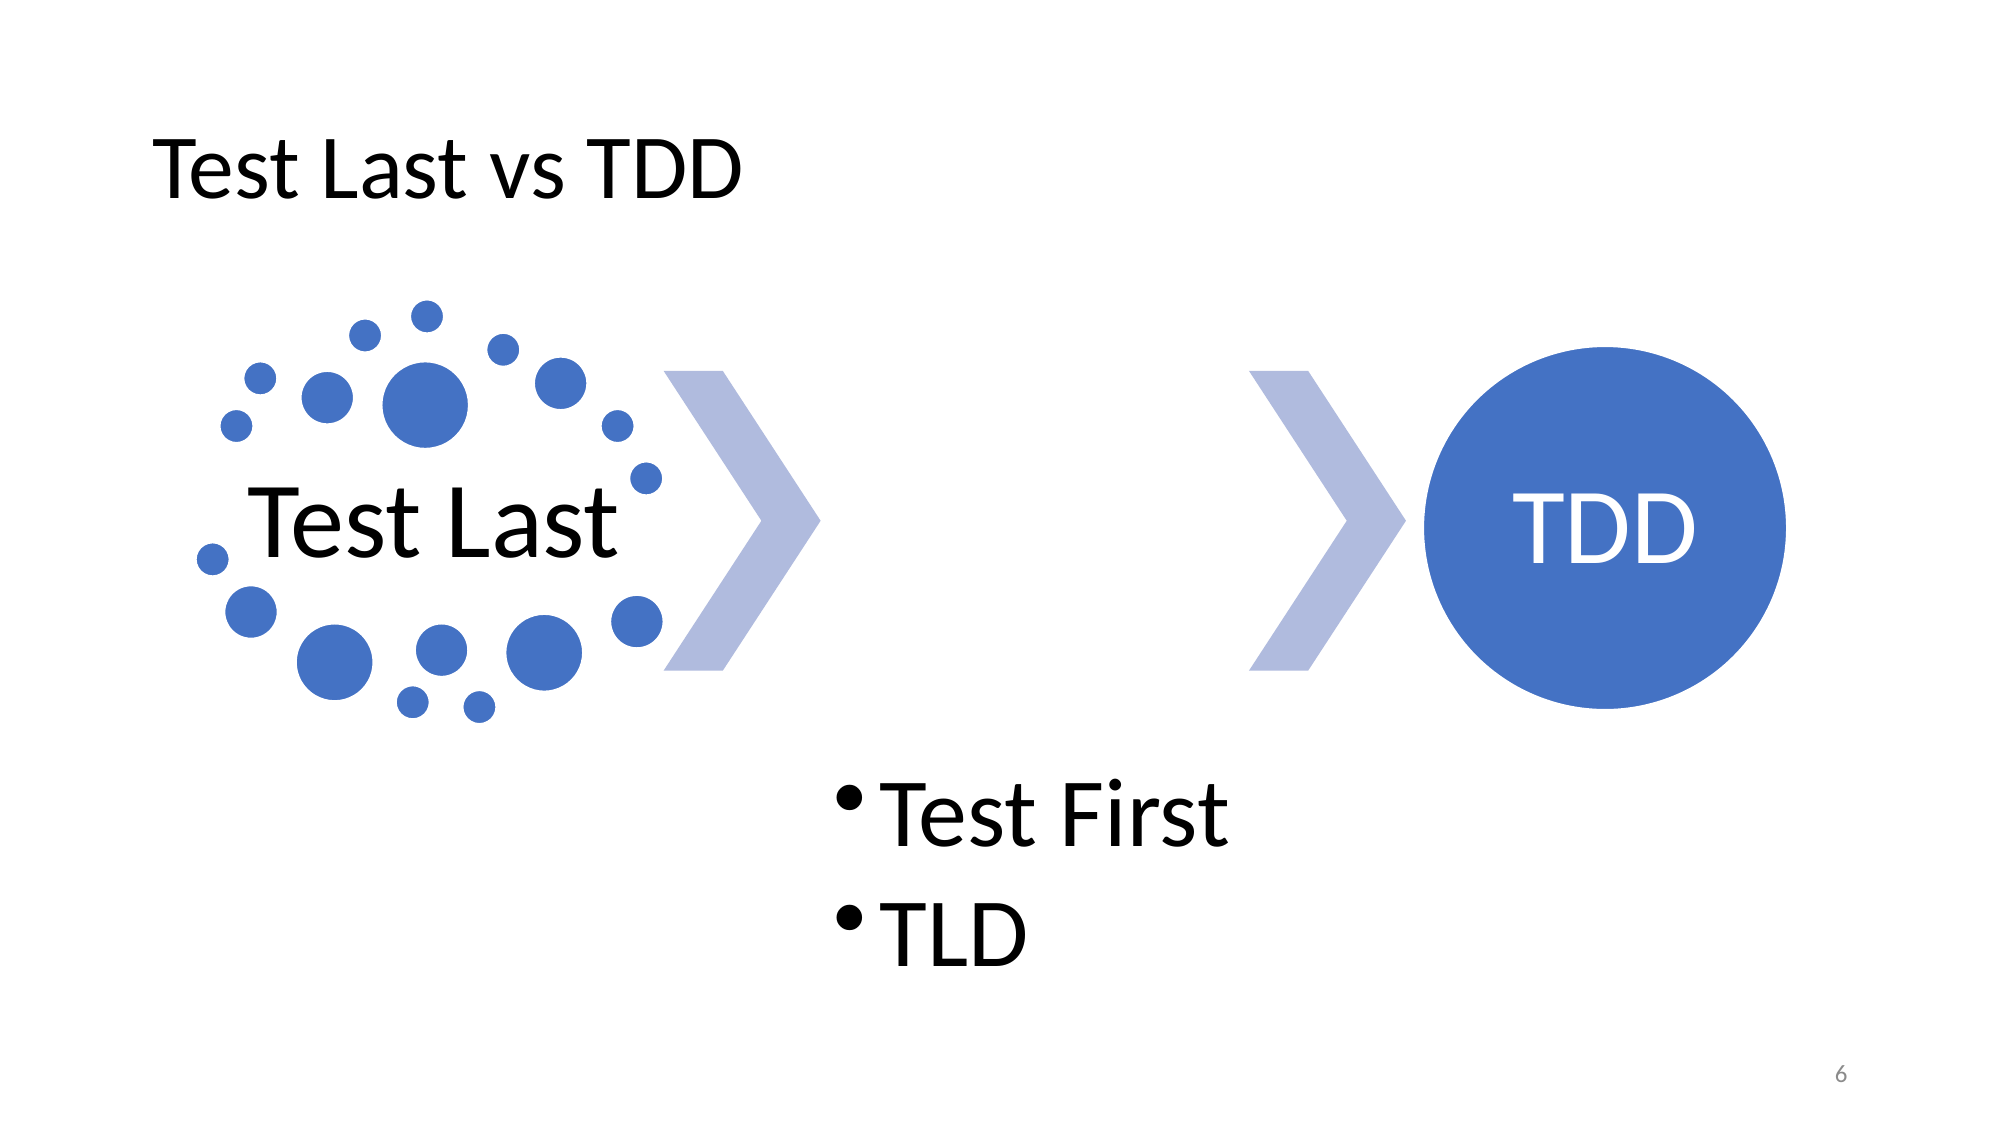

# Test Last vs TDD
Test Last

Test First
TLD
TDD
6